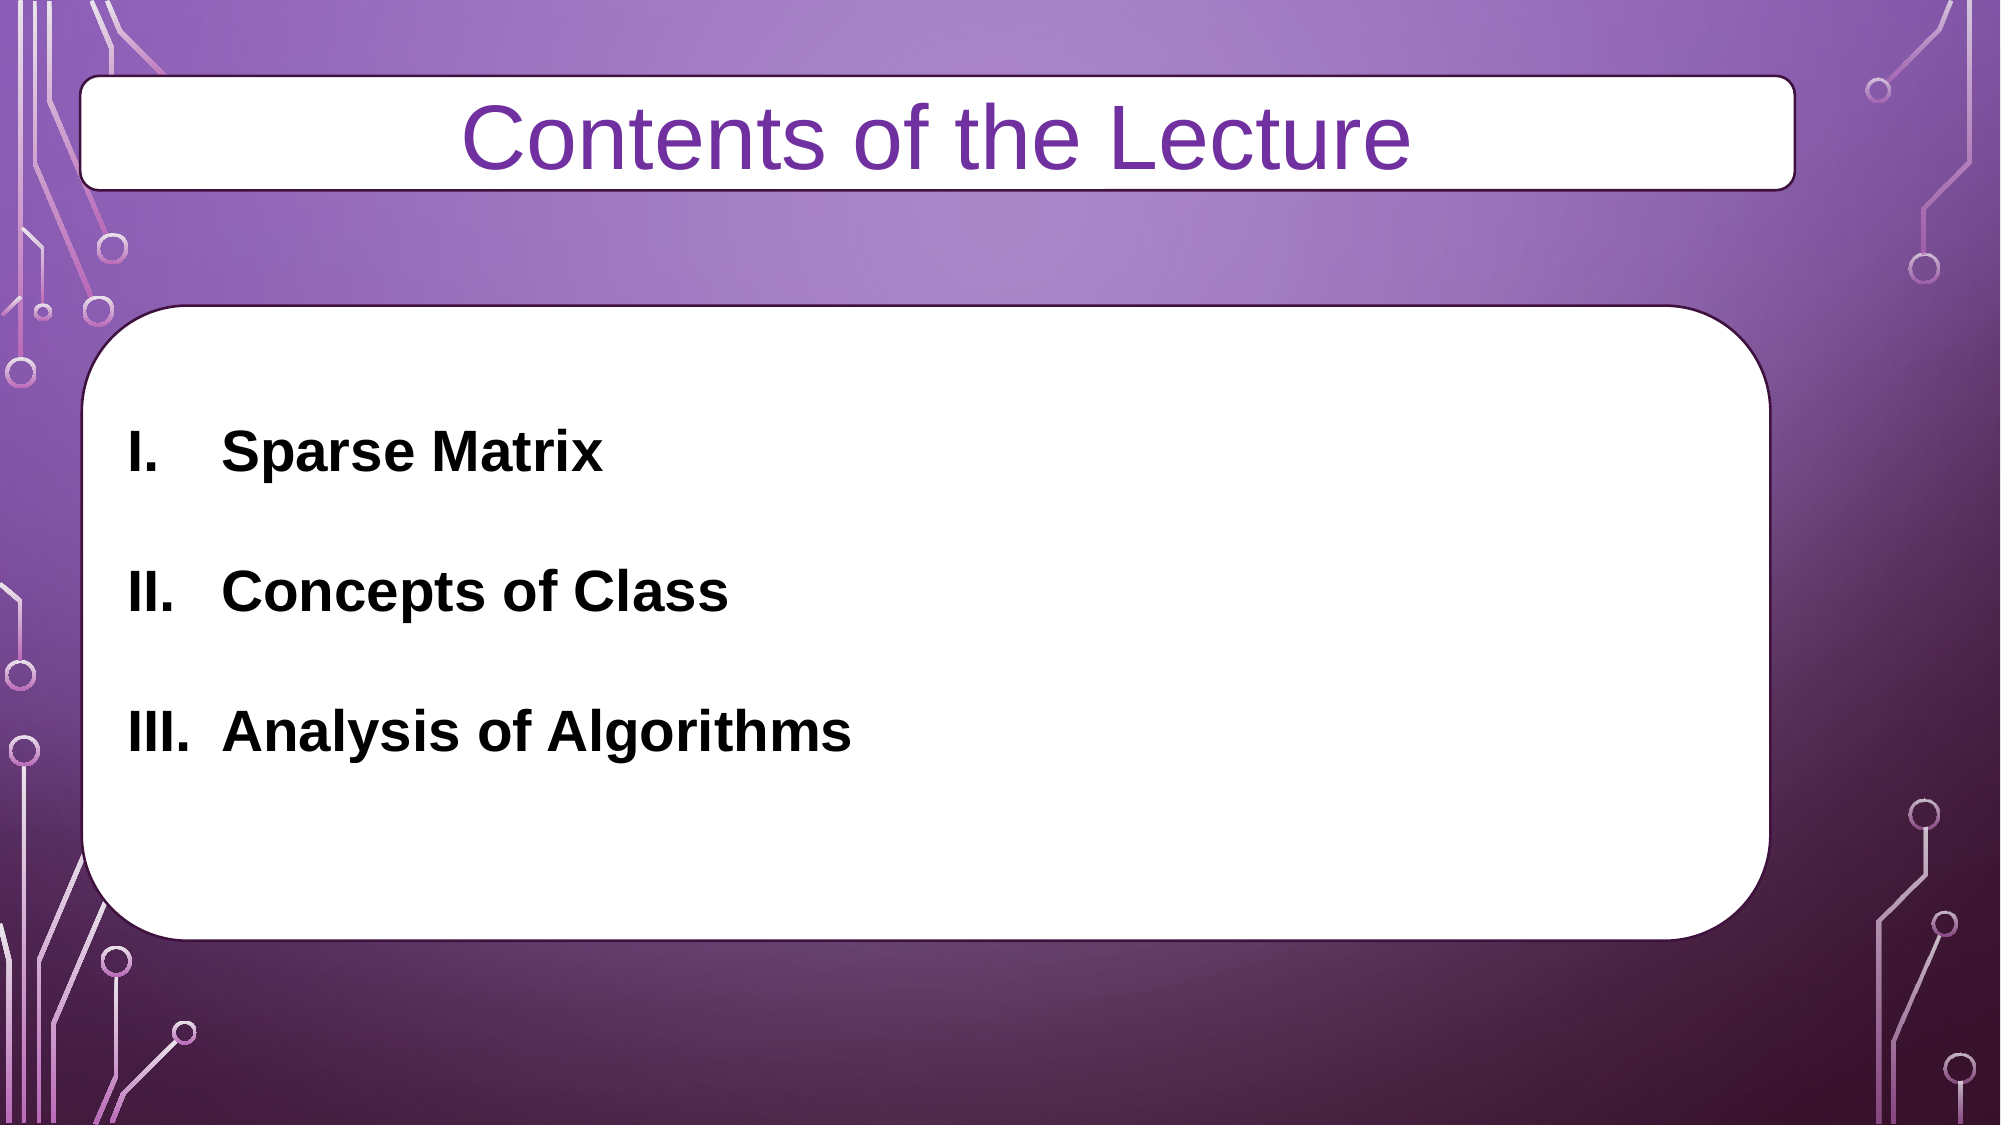

Contents of the Lecture
Sparse Matrix

Concepts of Class

Analysis of Algorithms